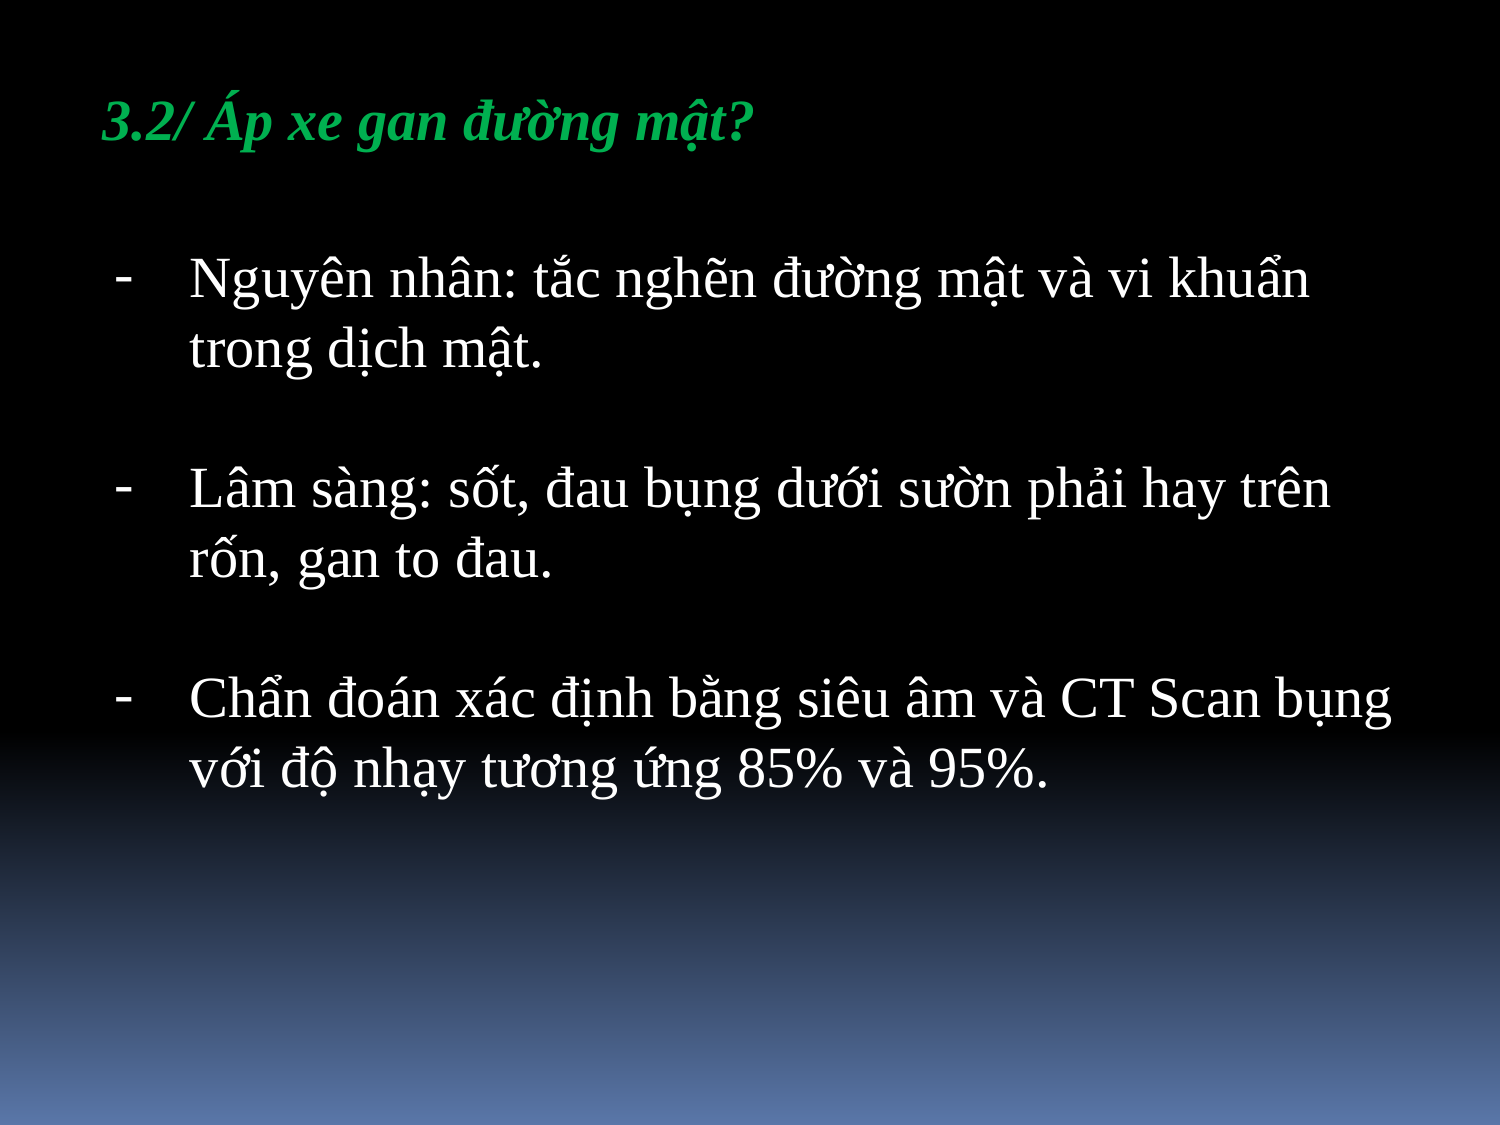

3.2/ Áp xe gan đường mật?

Nguyên nhân: tắc nghẽn đường mật và vi khuẩn trong dịch mật.

Lâm sàng: sốt, đau bụng dưới sườn phải hay trên rốn, gan to đau.

Chẩn đoán xác định bằng siêu âm và CT Scan bụng với độ nhạy tương ứng 85% và 95%.